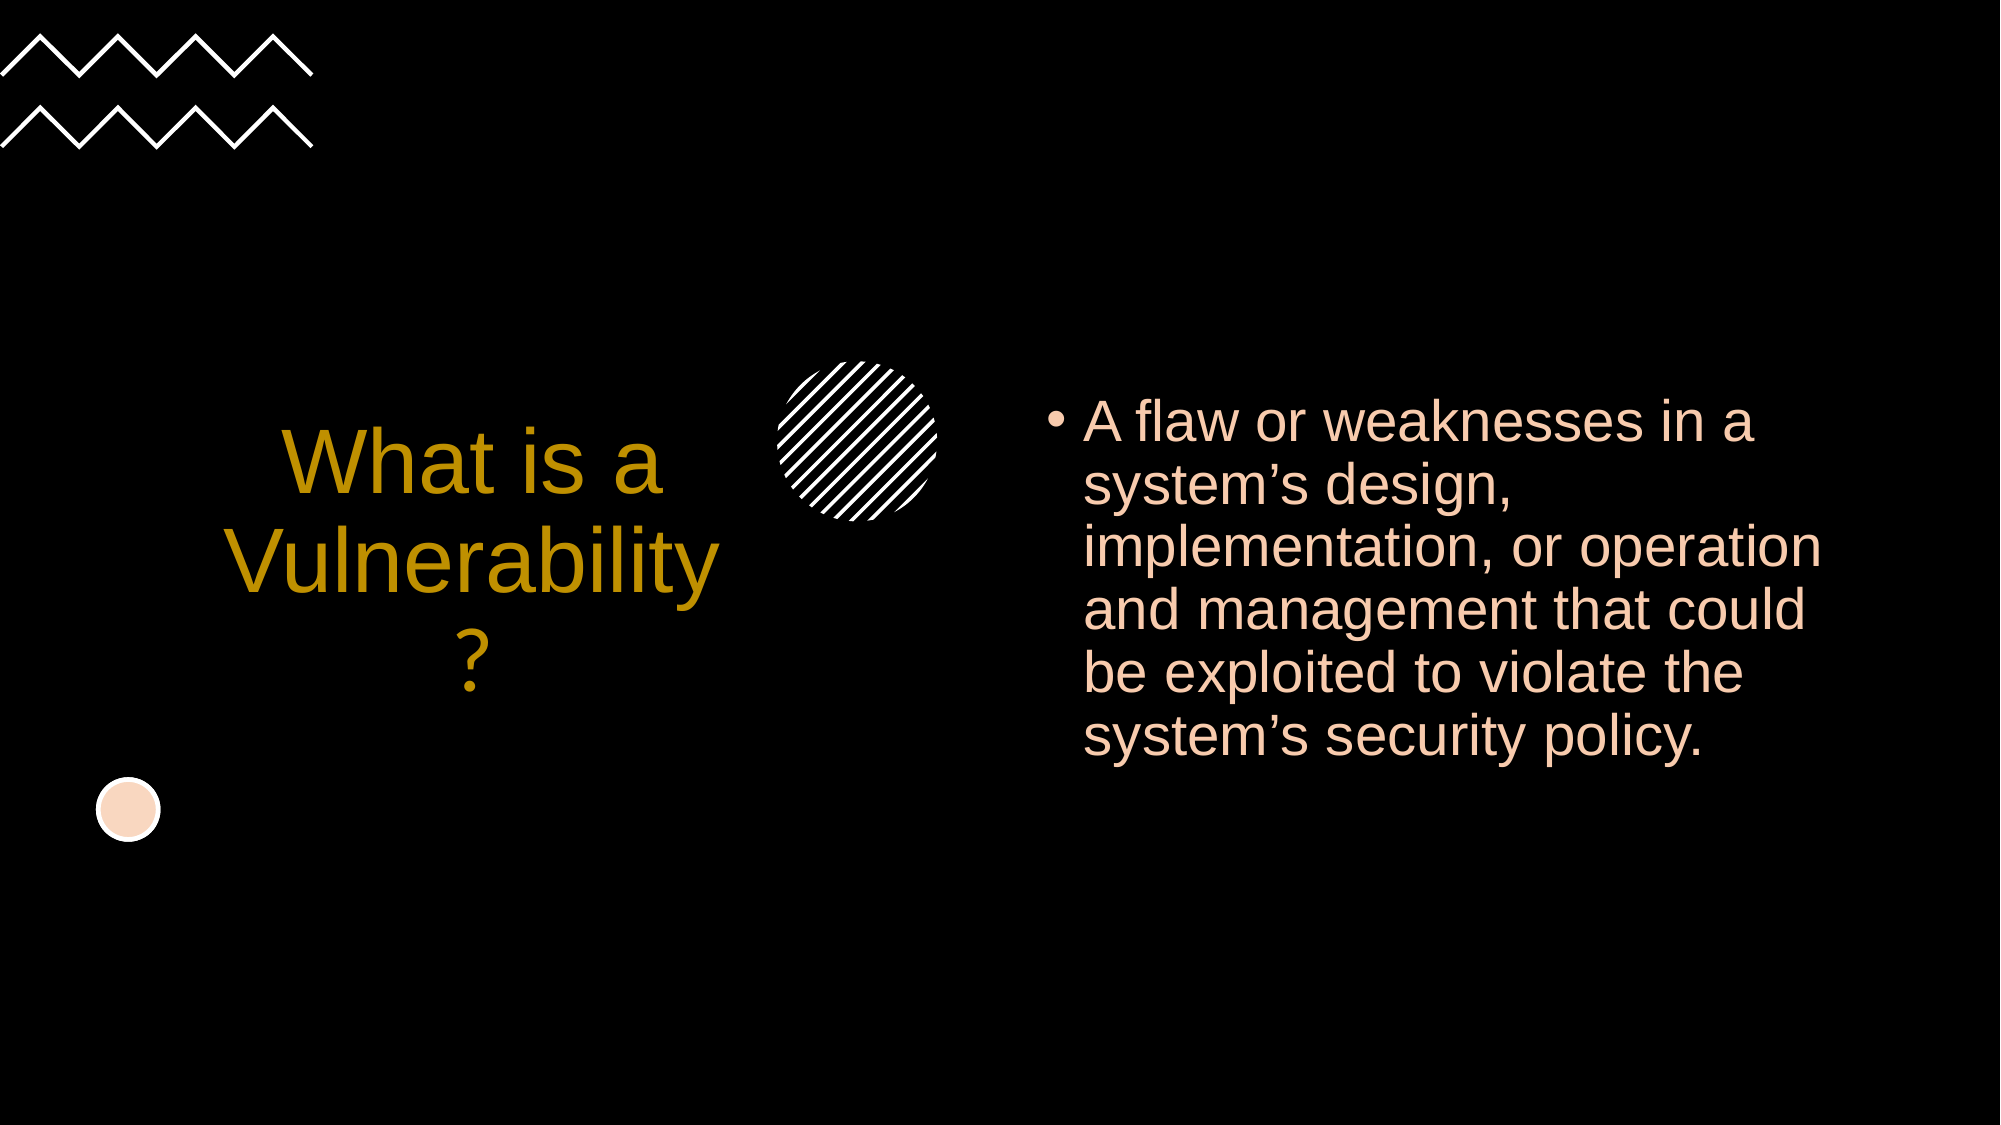

# What is a Vulnerability ?

A flaw or weaknesses in a system’s design, implementation, or operation and management that could be exploited to violate the system’s security policy.